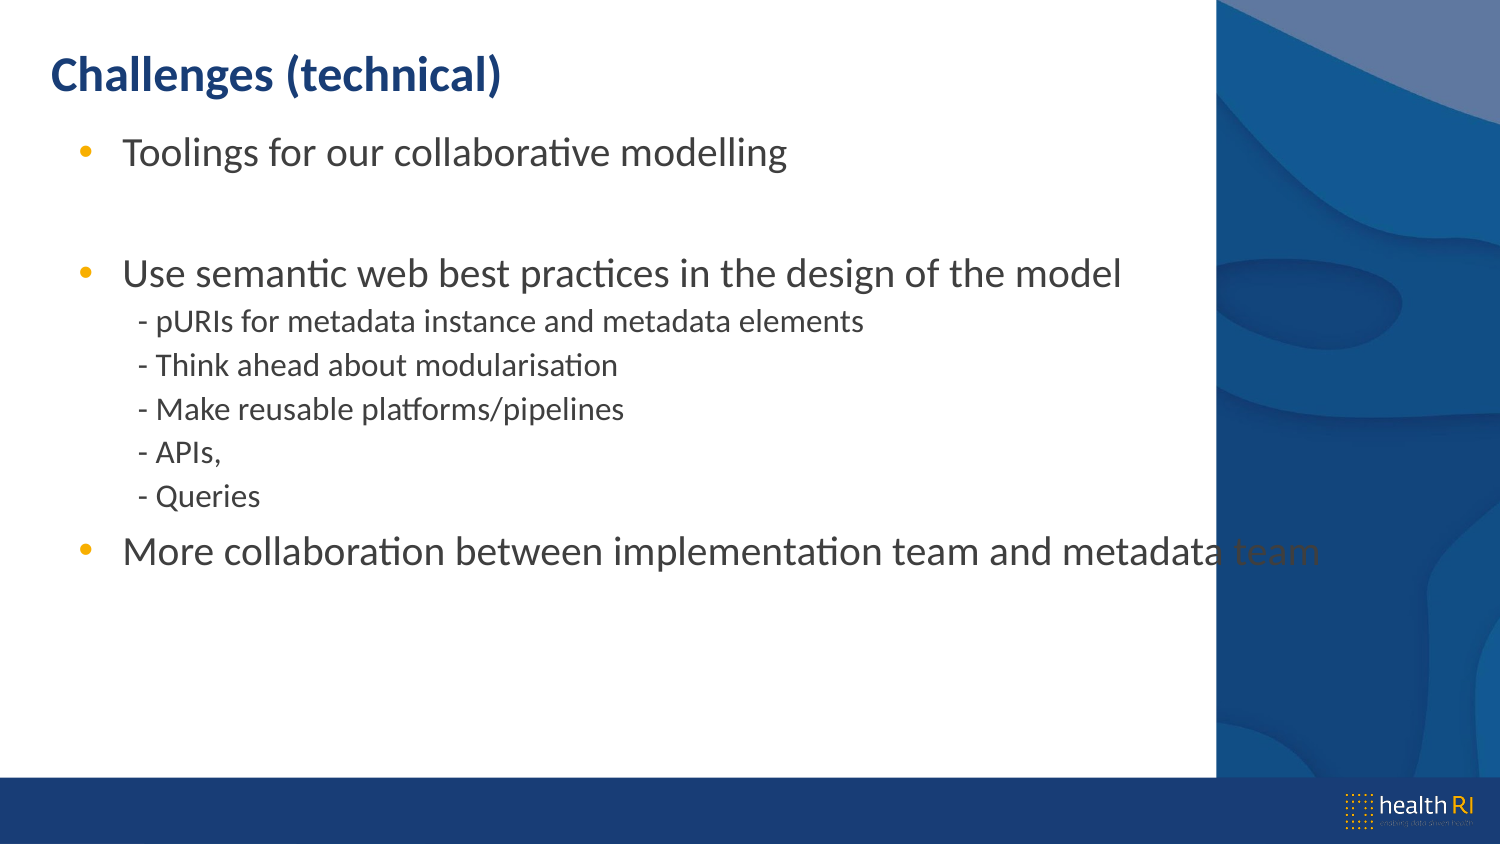

# Challenges (technical)
Toolings for our collaborative modelling

Use semantic web best practices in the design of the model
- pURIs for metadata instance and metadata elements
- Think ahead about modularisation
- Make reusable platforms/pipelines
- APIs,
- Queries
More collaboration between implementation team and metadata team